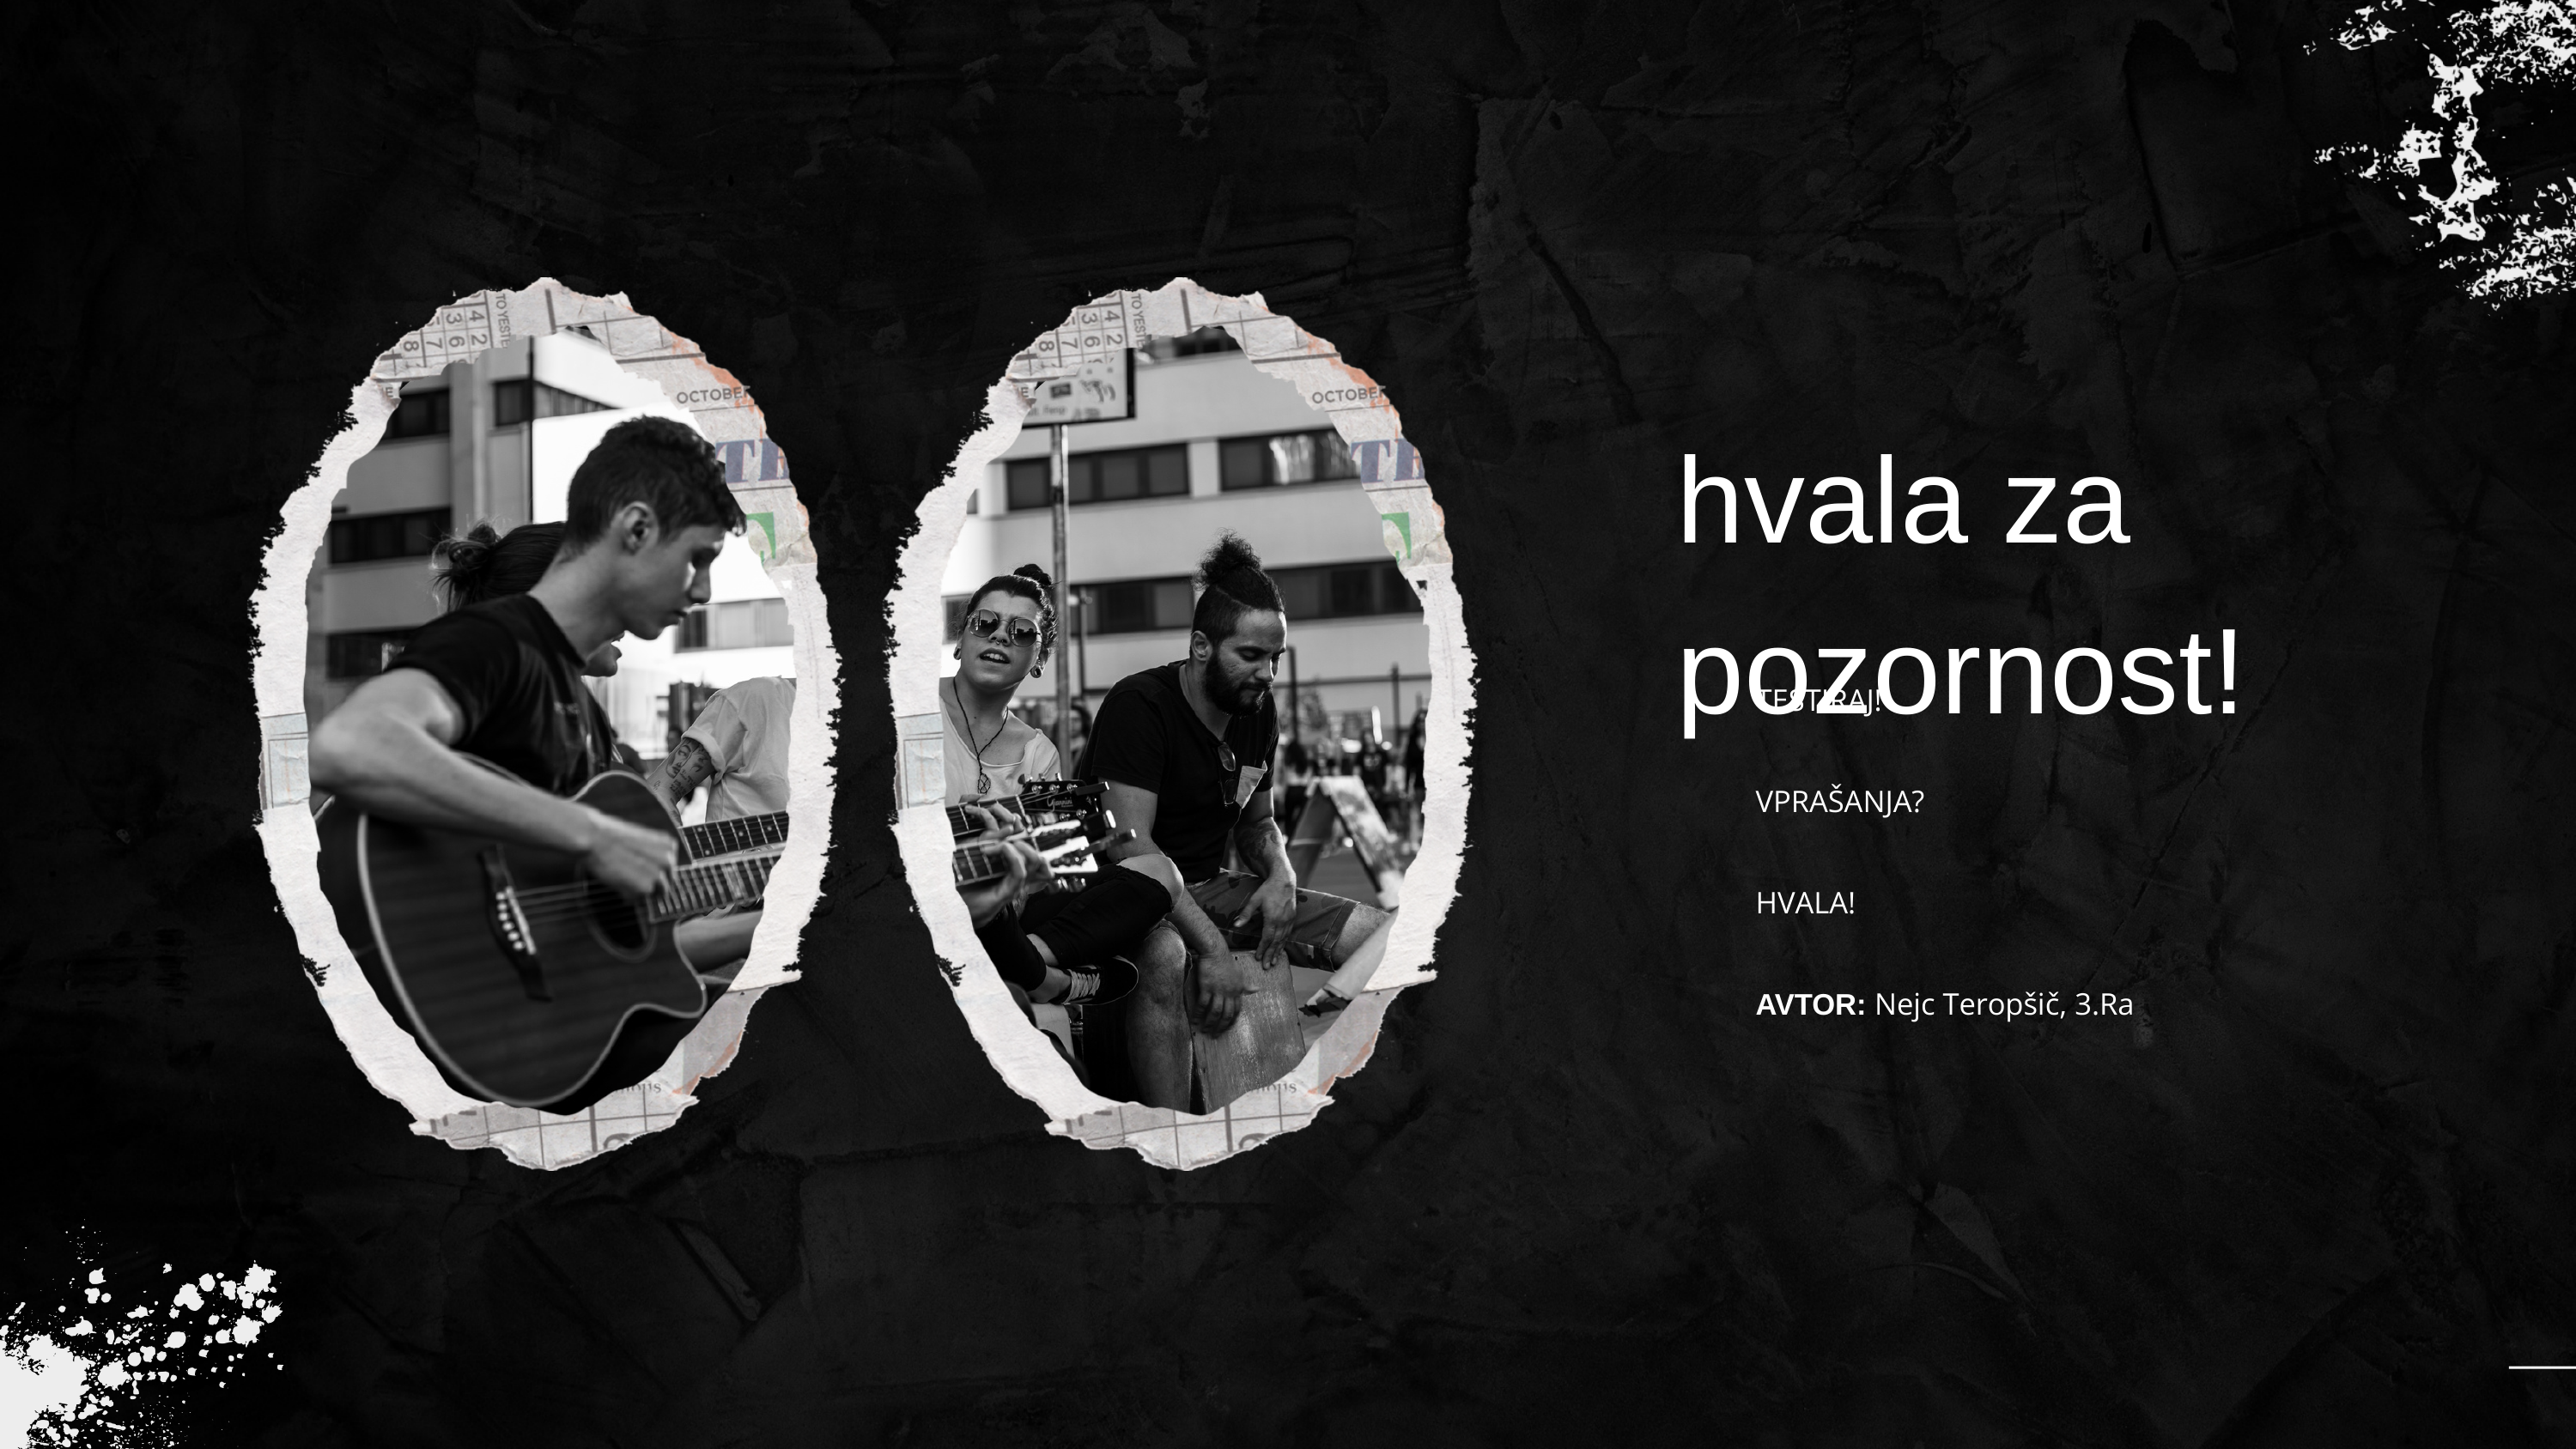

hvala za pozornost!
TESTIRAJ!
VPRAŠANJA?
HVALA!
AVTOR: Nejc Teropšič, 3.Ra